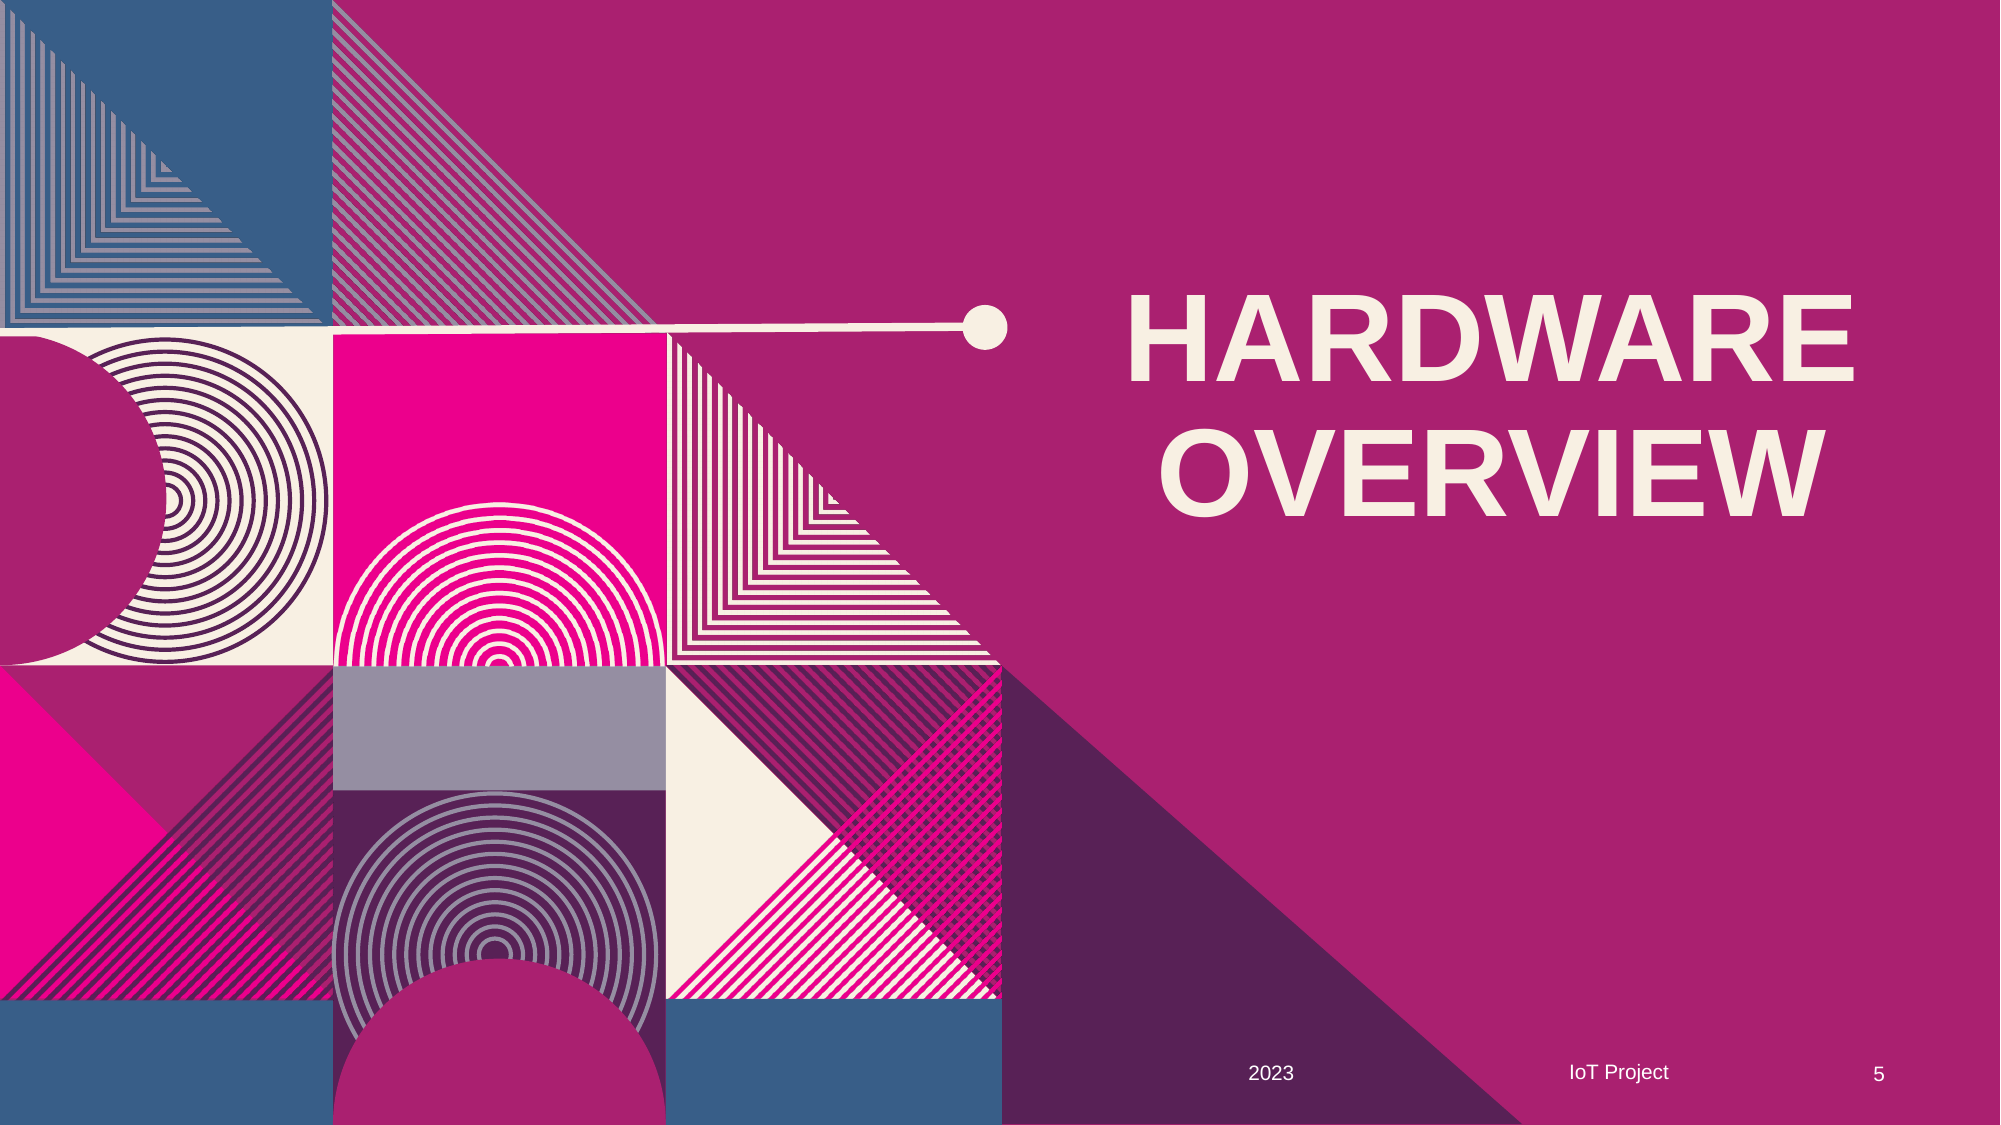

# HARDWARE OVERVIEW
IoT Project
2023
5